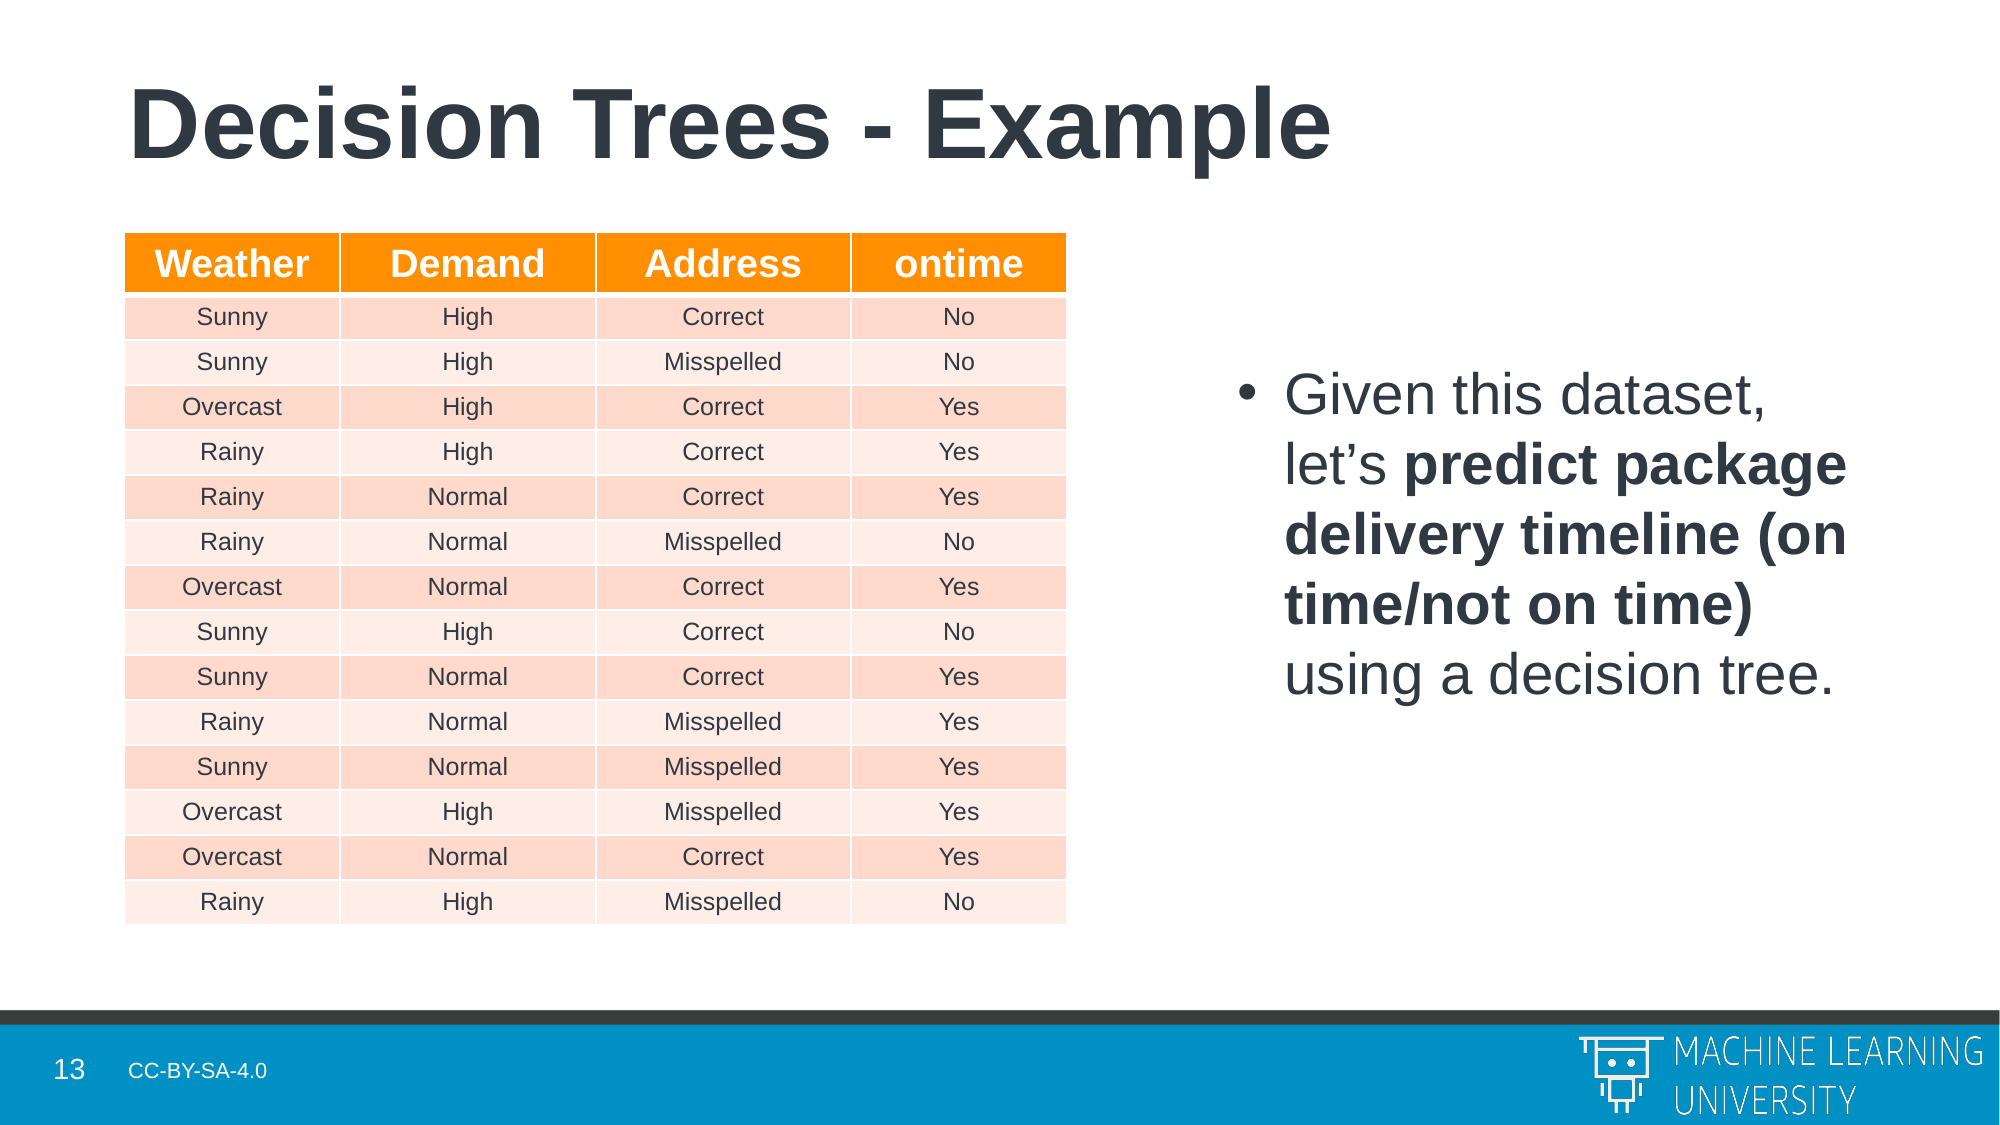

# Decision Trees - Example
| Weather | Demand | Address | ontime |
| --- | --- | --- | --- |
| Sunny | High | Correct | No |
| Sunny | High | Misspelled | No |
| Overcast | High | Correct | Yes |
| Rainy | High | Correct | Yes |
| Rainy | Normal | Correct | Yes |
| Rainy | Normal | Misspelled | No |
| Overcast | Normal | Correct | Yes |
| Sunny | High | Correct | No |
| Sunny | Normal | Correct | Yes |
| Rainy | Normal | Misspelled | Yes |
| Sunny | Normal | Misspelled | Yes |
| Overcast | High | Misspelled | Yes |
| Overcast | Normal | Correct | Yes |
| Rainy | High | Misspelled | No |
Given this dataset, let’s predict package delivery timeline (on time/not on time) using a decision tree.